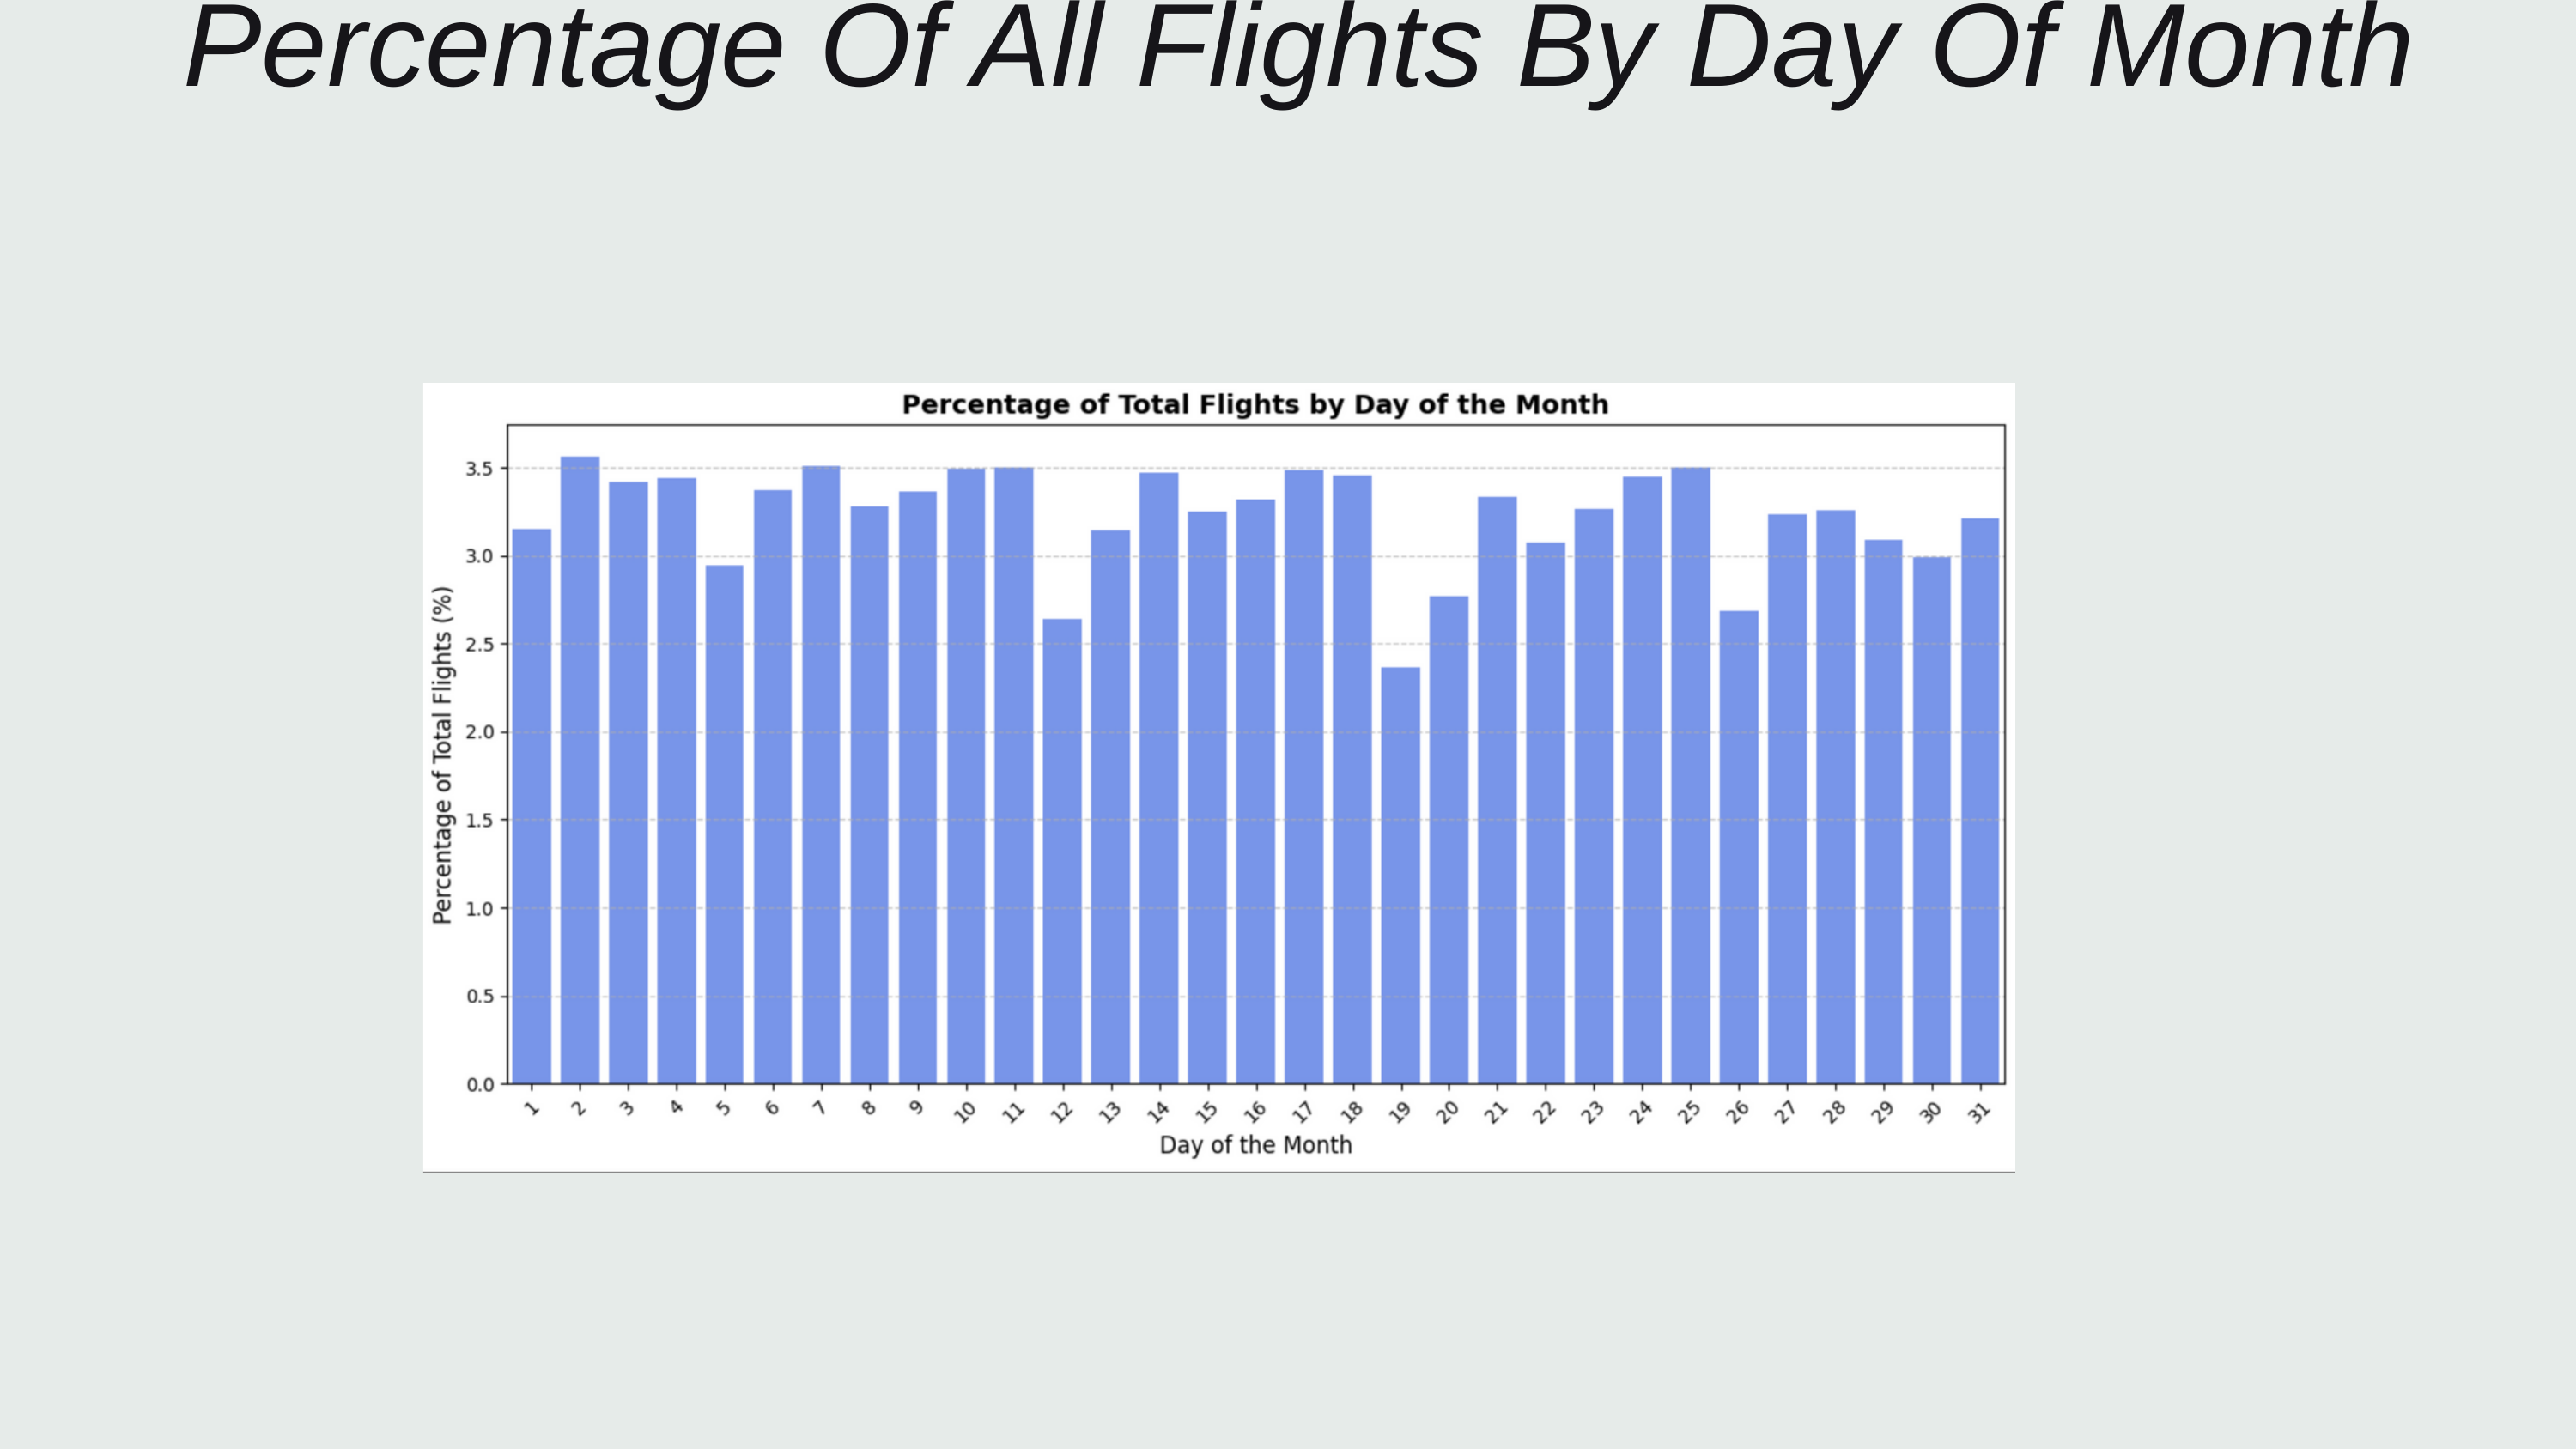

Percentage Of All Flights By Day Of Month